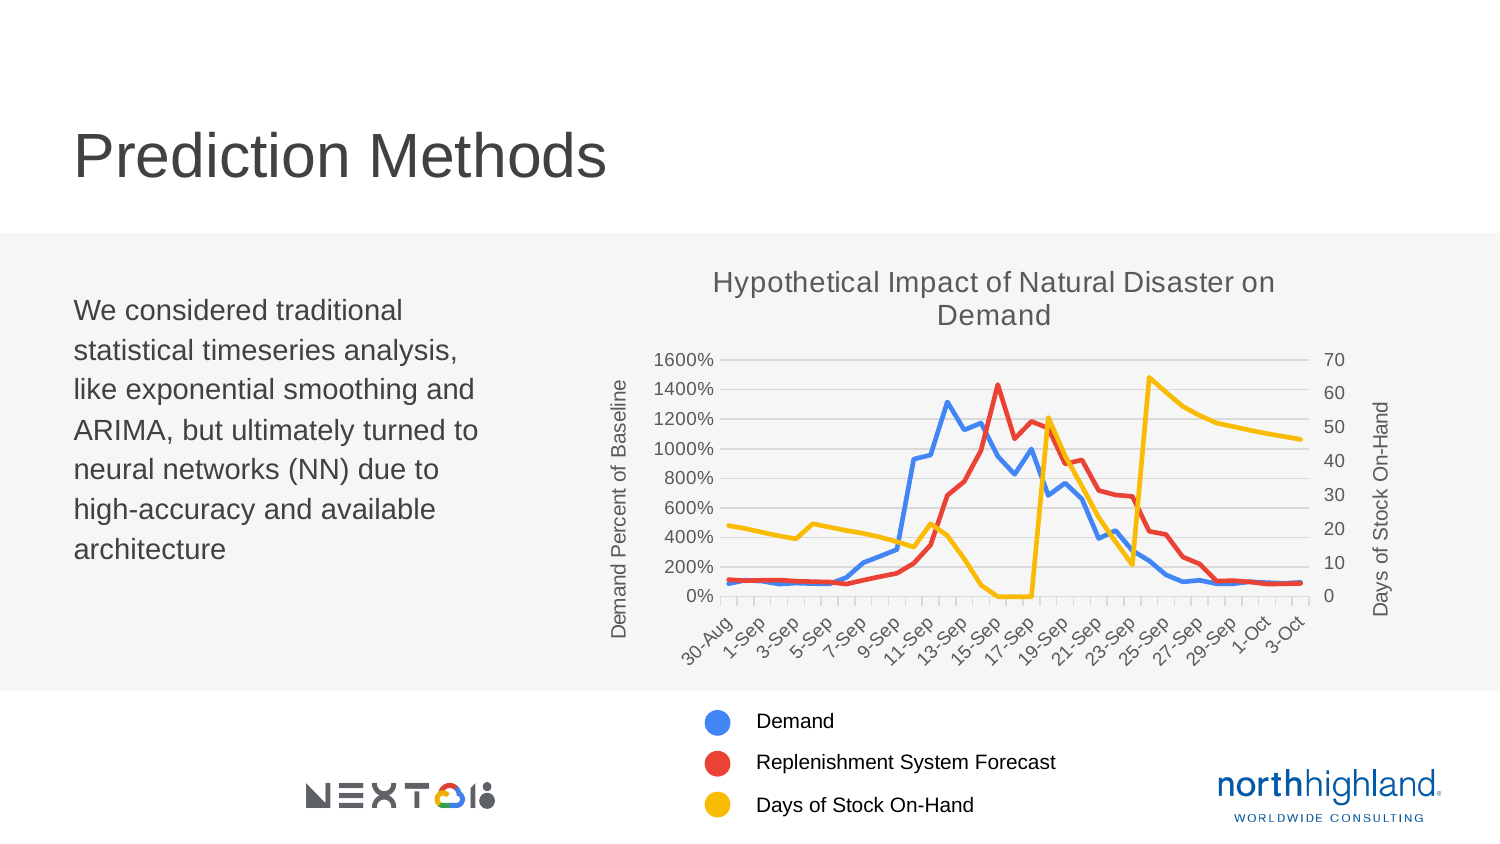

# Prediction Methods

### Chart: Hypothetical Impact of Natural Disaster on Demand

| Category | Demand Multiplier | Replenishment System Forecast | Days of Stock On-Hand |
|---|---|---|---|
| 43342 | 0.8745452848619474 | 1.1470442420655678 | 21.0 |
| 43343 | 1.118377354893581 | 1.0782771598460428 | 20.12545471513805 |
| 43344 | 1.0489725320589551 | 1.1083163023784248 | 19.00707736024447 |
| 43345 | 0.8536319872093098 | 1.1178175217224438 | 17.958104828185515 |
| 43346 | 0.9206062715765729 | 1.0465006578047071 | 17.104472840976207 |
| 43347 | 0.8794825544483883 | 1.0126368918836577 | 21.555928066988685 |
| 43348 | 0.865034029783985 | 0.987810609818561 | 20.543291175105026 |
| 43349 | 1.2943192517959632 | 0.85154941128393 | 19.555480565286466 |
| 43350 | 2.2938186766732414 | 1.1132676100973073 | 18.703931154002536 |
| 43351 | 2.7306715057137856 | 1.353424307217614 | 17.59066354390523 |
| 43352 | 3.1848469553902117 | 1.5788514141075913 | 16.237239236687614 |
| 43353 | 9.3 | 2.2522112570355843 | 14.658387822580023 |
| 43354 | 9.577733886403523 | 3.4959292493517995 | 21.555928066988685 |
| 43355 | 13.17 | 6.84462693989859 | 18.059998817636885 |
| 43356 | 11.274266736915395 | 7.776215548636557 | 11.215371877738296 |
| 43357 | 11.733849073154268 | 9.887120090580002 | 3.4391563291017384 |
| 43358 | 9.49423241891086 | 14.339662057226295 | 0.0 |
| 43359 | 8.26703575806762 | 10.669178048859361 | 0.0 |
| 43360 | 9.98266388733951 | 11.845511739027522 | 0.0 |
| 43361 | 6.844434911904982 | 11.385669216878036 | 53.0127319345526 |
| 43362 | 7.677612487050676 | 8.971418804462656 | 41.62706271767456 |
| 43363 | 6.600712120621171 | 9.245345048380193 | 32.655643913211904 |
| 43364 | 3.9298798696730644 | 7.175763104935972 | 23.41029886483171 |
| 43365 | 4.46807937727325 | 6.875378982143366 | 16.23453575989574 |
| 43366 | 3.112957042365417 | 6.7736372205272115 | 9.359156777752371 |
| 43367 | 2.426607381109296 | 4.415831071778643 | 64.85824367358012 |
| 43368 | 1.4694742472319802 | 4.19966581016974 | 60.44241260180148 |
| 43369 | 0.9988791668255769 | 2.679799585450919 | 56.24274679163174 |
| 43370 | 1.1086088536195426 | 2.208604026962061 | 53.56294720618082 |
| 43371 | 0.8718929238567662 | 1.0549824918673127 | 51.35434317921876 |
| 43372 | 0.8750998130782547 | 1.081443818483208 | 50.299360687351445 |
| 43373 | 1.0062433765167484 | 0.9937912639098906 | 49.21791686886824 |
| 43374 | 0.9450140694277483 | 0.8522423853487106 | 48.224125604958346 |
| 43375 | 0.9004911363447573 | 0.8685349368752461 | 47.371883219609636 |
| 43376 | 0.9619556964236372 | 0.8977151767339507 | 46.50334828273439 |
We considered traditional statistical timeseries analysis, like exponential smoothing and ARIMA, but ultimately turned to neural networks (NN) due to high-accuracy and available architecture
Demand

Replenishment System Forecast

Days of Stock On-Hand